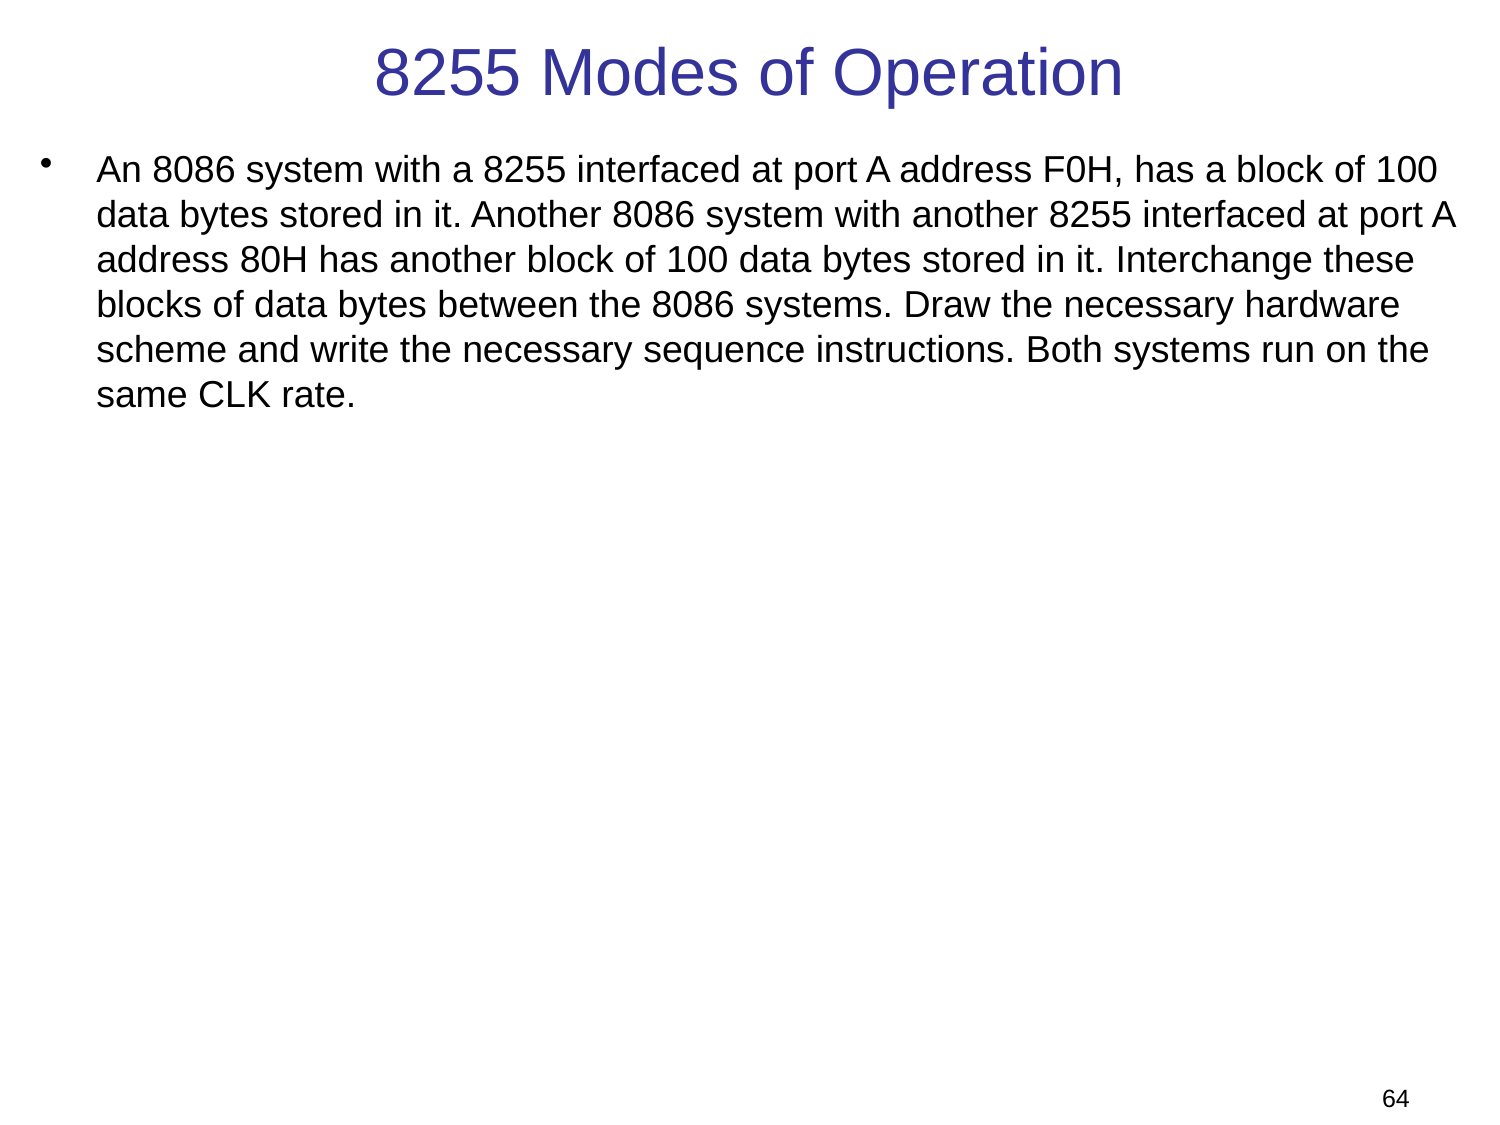

# 8255 Modes of Operation
An 8086 system with a 8255 interfaced at port A address F0H, has a block of 100 data bytes stored in it. Another 8086 system with another 8255 interfaced at port A address 80H has another block of 100 data bytes stored in it. Interchange these blocks of data bytes between the 8086 systems. Draw the necessary hardware scheme and write the necessary sequence instructions. Both systems run on the same CLK rate.
64